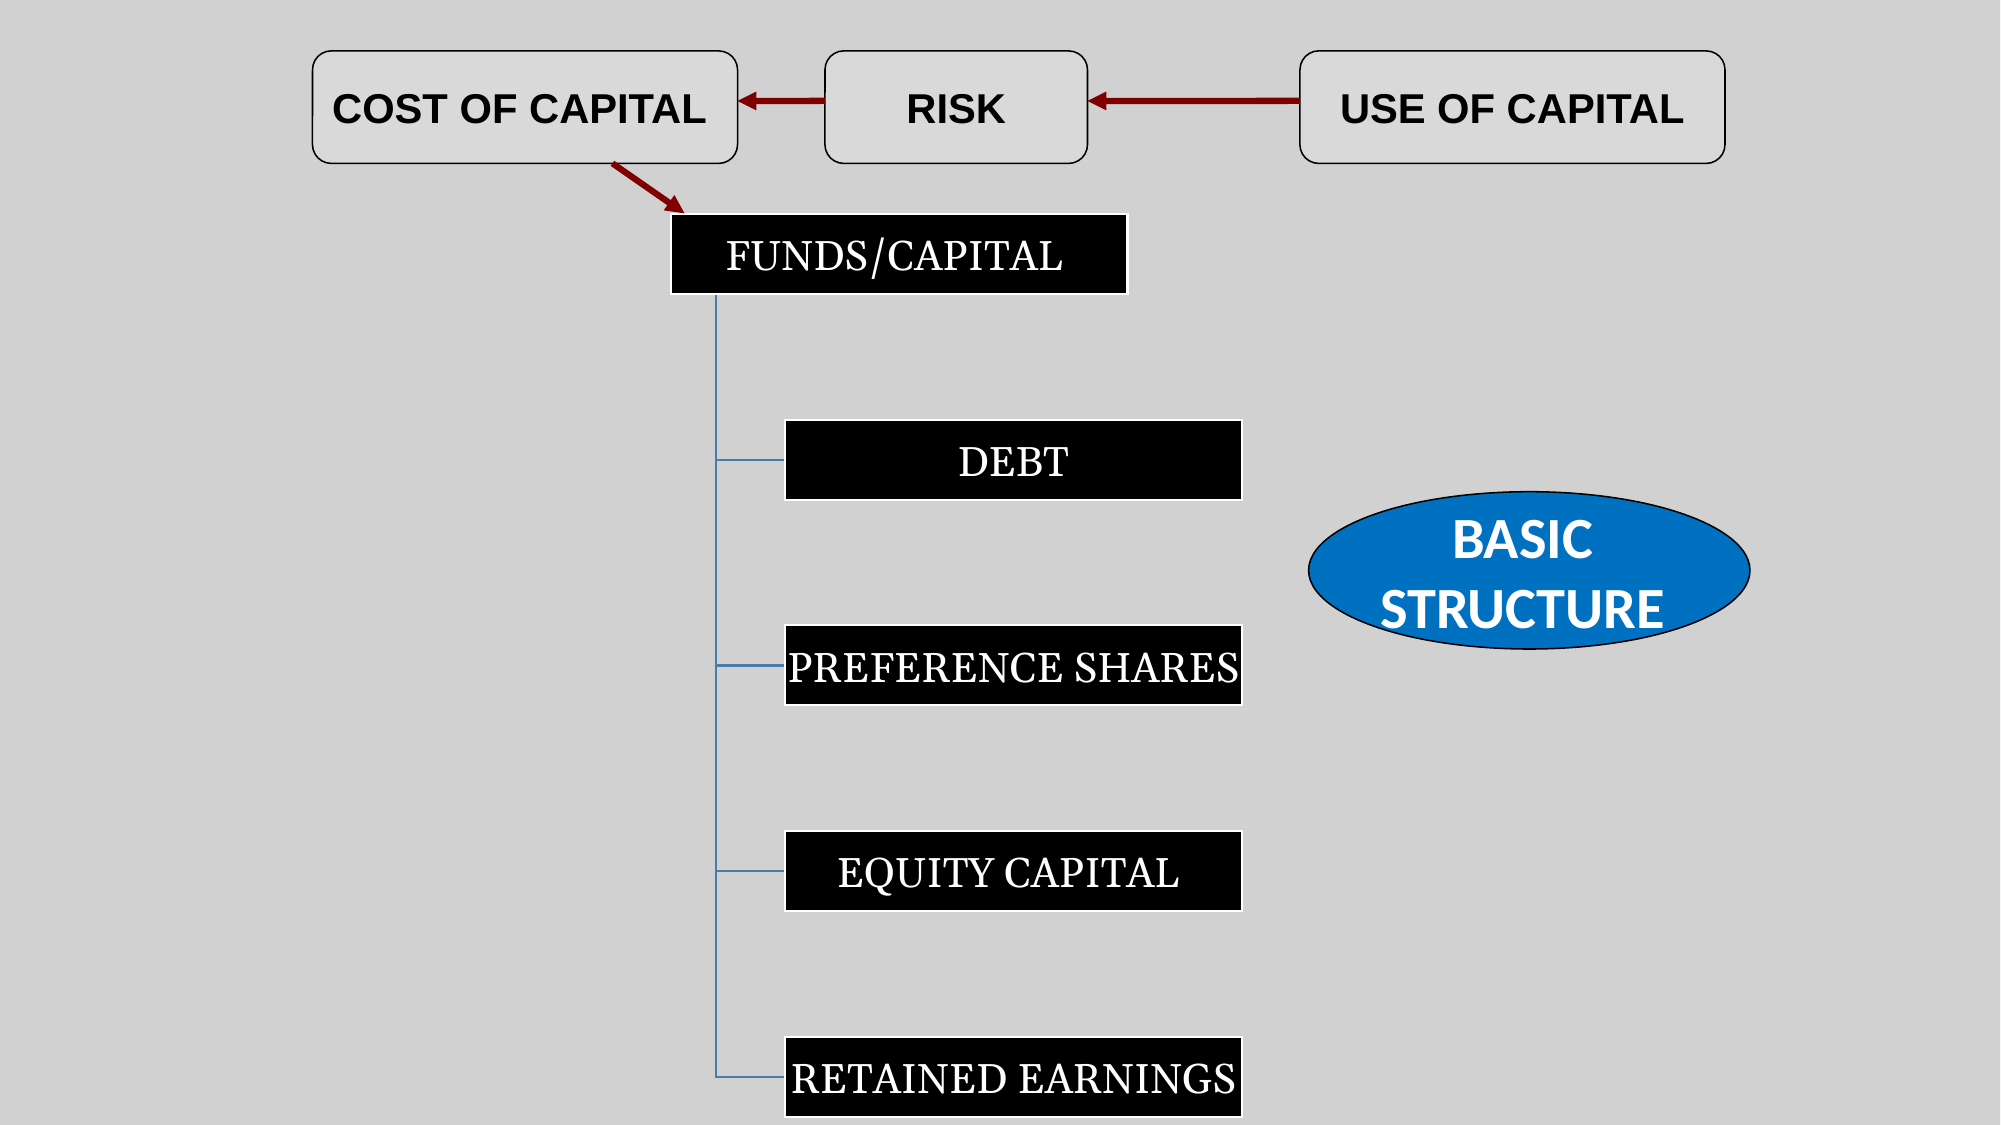

COST OF CAPITAL
RISK
USE OF CAPITAL

FUNDS/CAPITAL
DEBT
PREFERENCE SHARES
EQUITY CAPITAL
RETAINED EARNINGS
BASIC
STRUCTURE